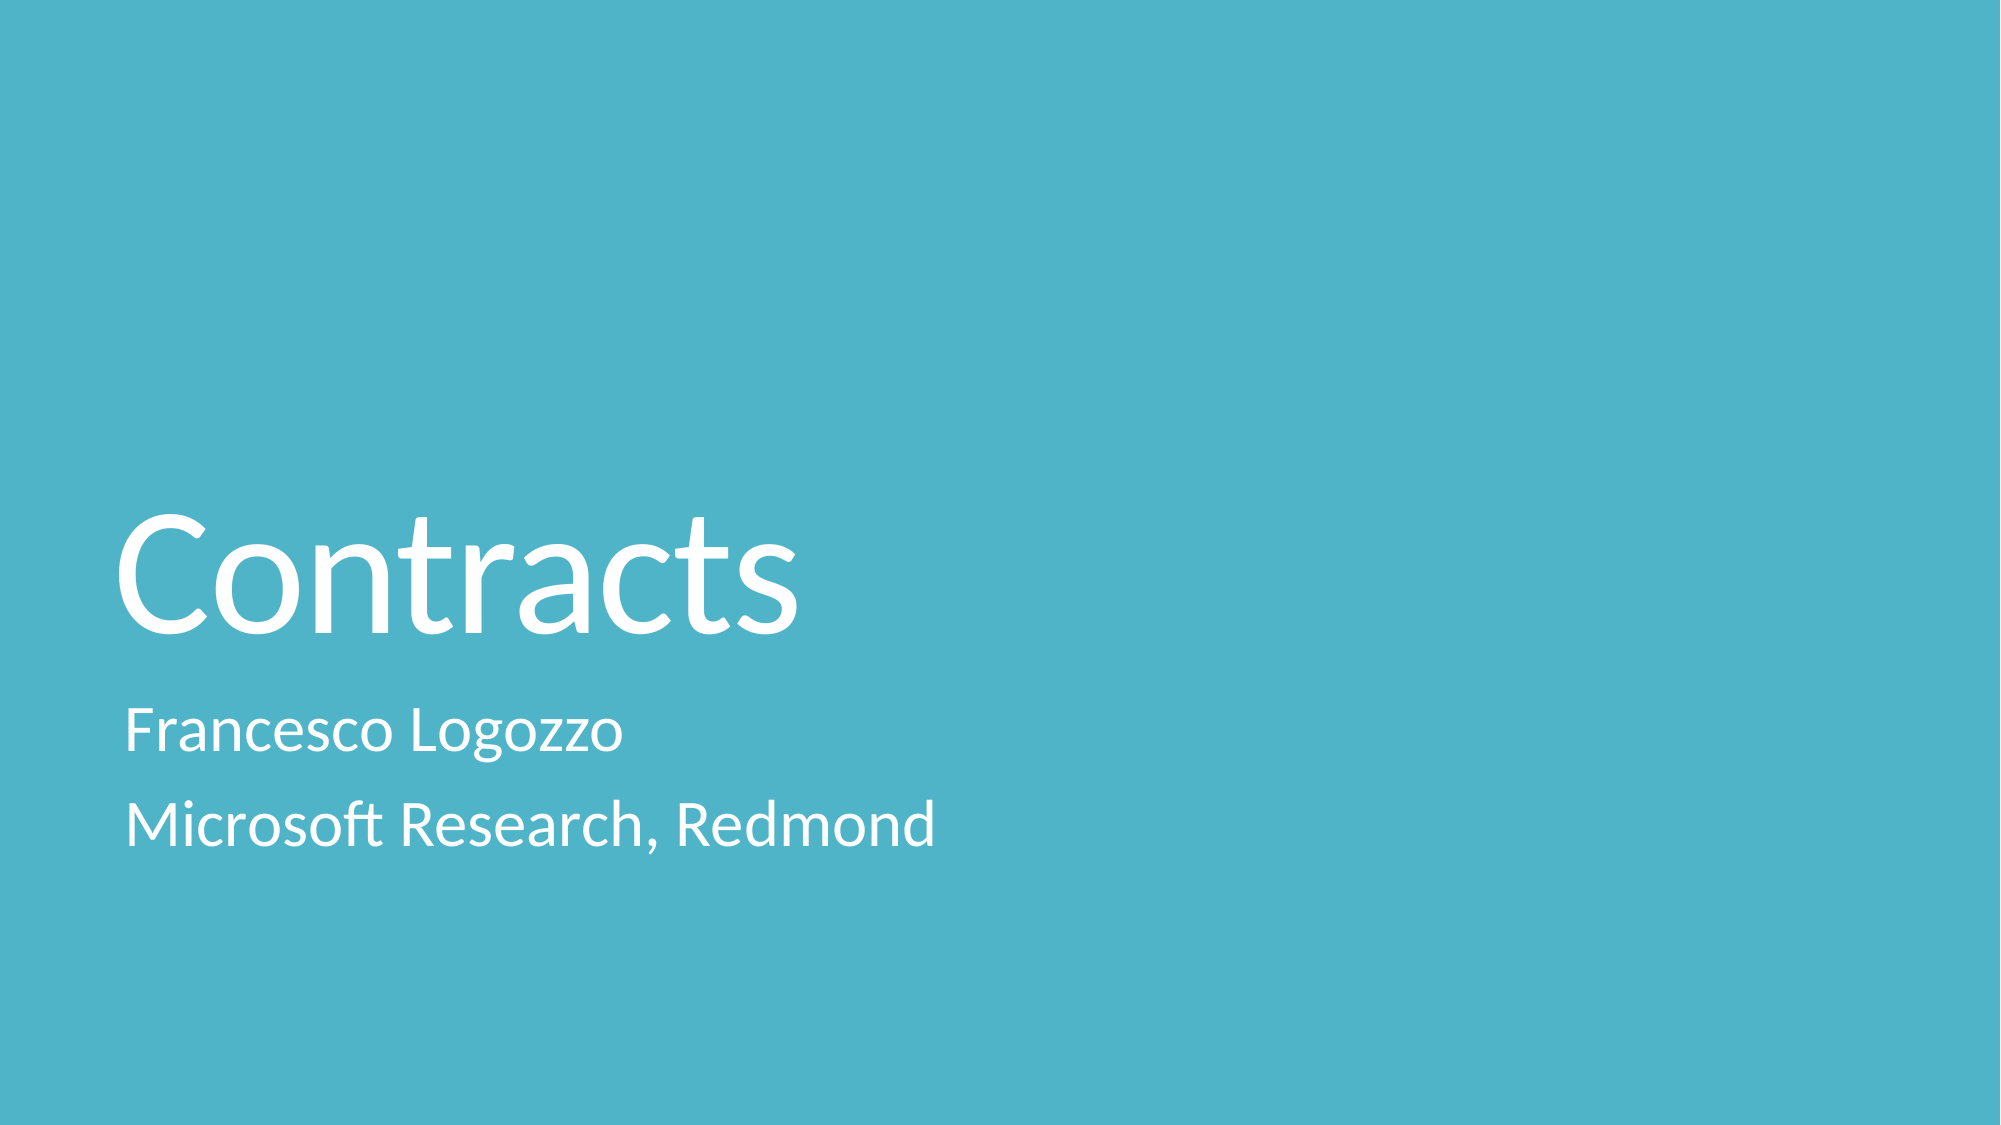

# Contracts
Francesco Logozzo
Microsoft Research, Redmond